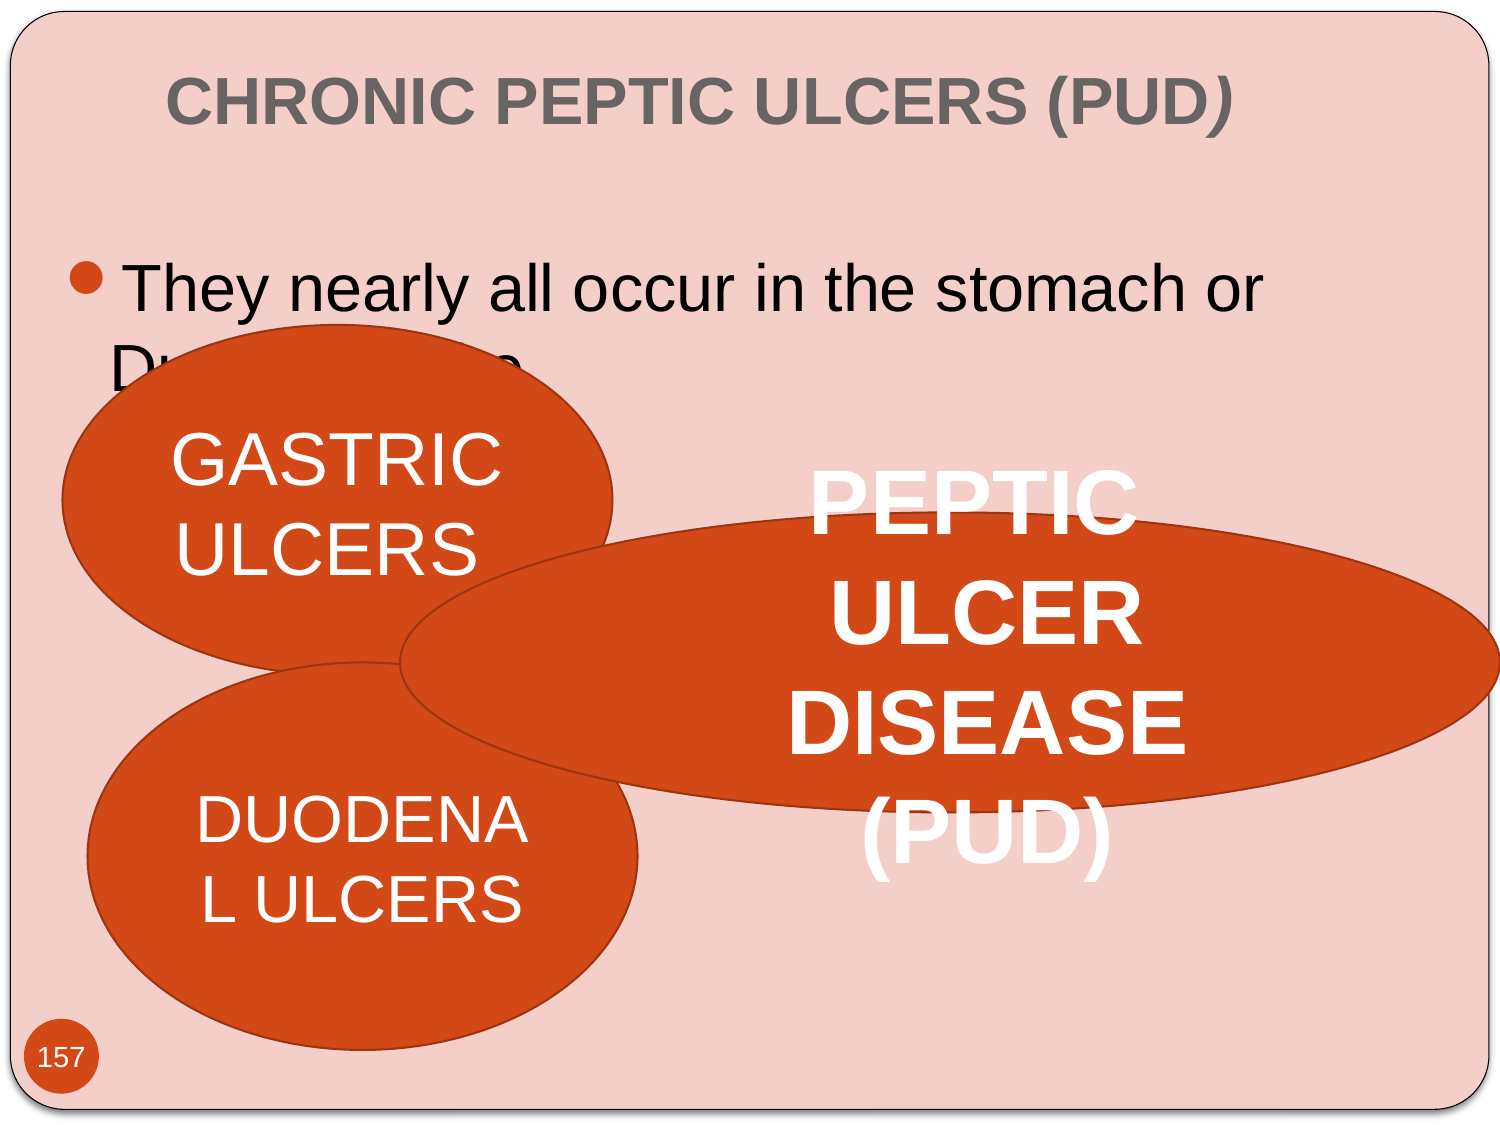

# CHRONIC PEPTIC ULCERS (PUD)
They nearly all occur in the stomach or Duodenum i.e.
GASTRIC ULCERS
PEPTIC  ULCER DISEASE (PUD)
DUODENAL ULCERS
157